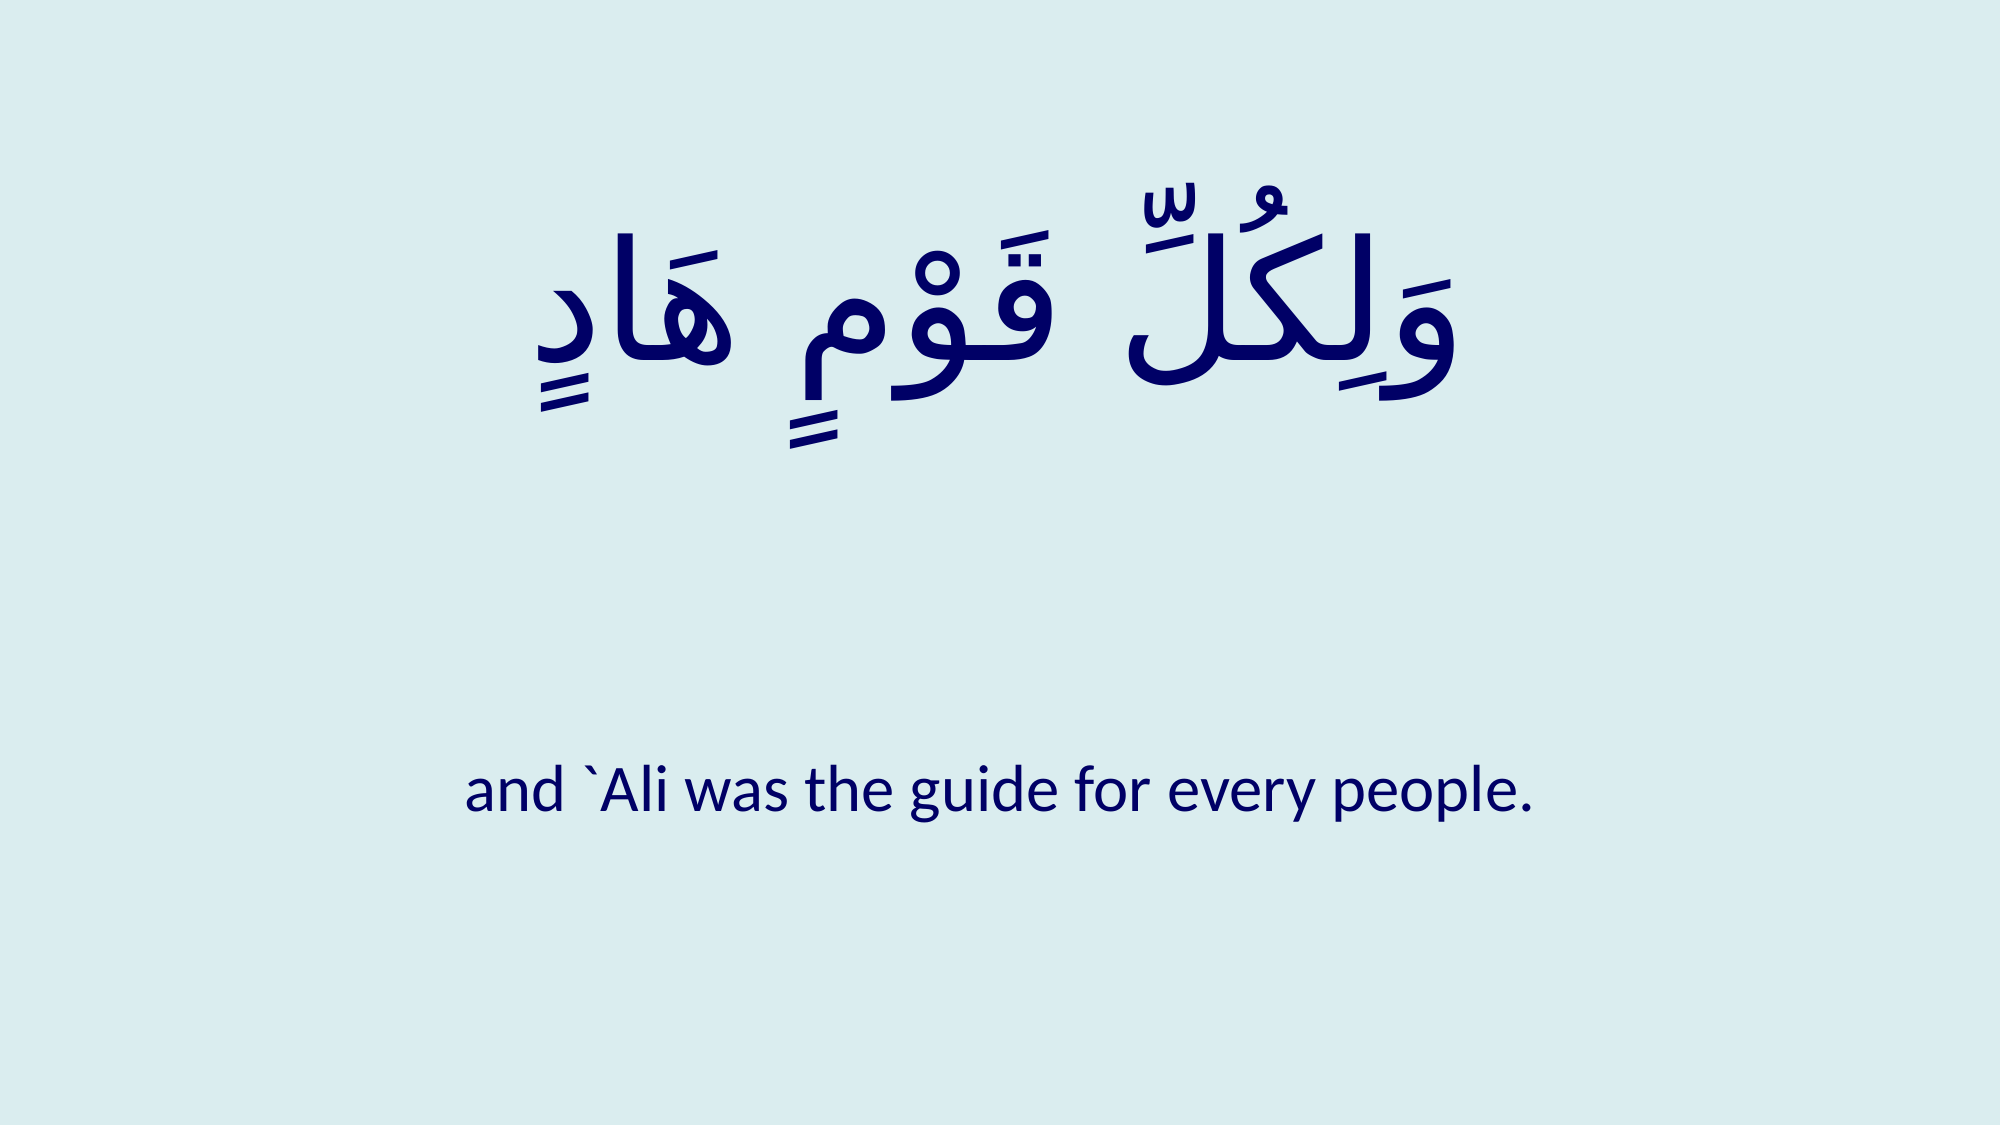

# وَلِكُلِّ قَوْمٍ هَادٍ
and `Ali was the guide for every people.